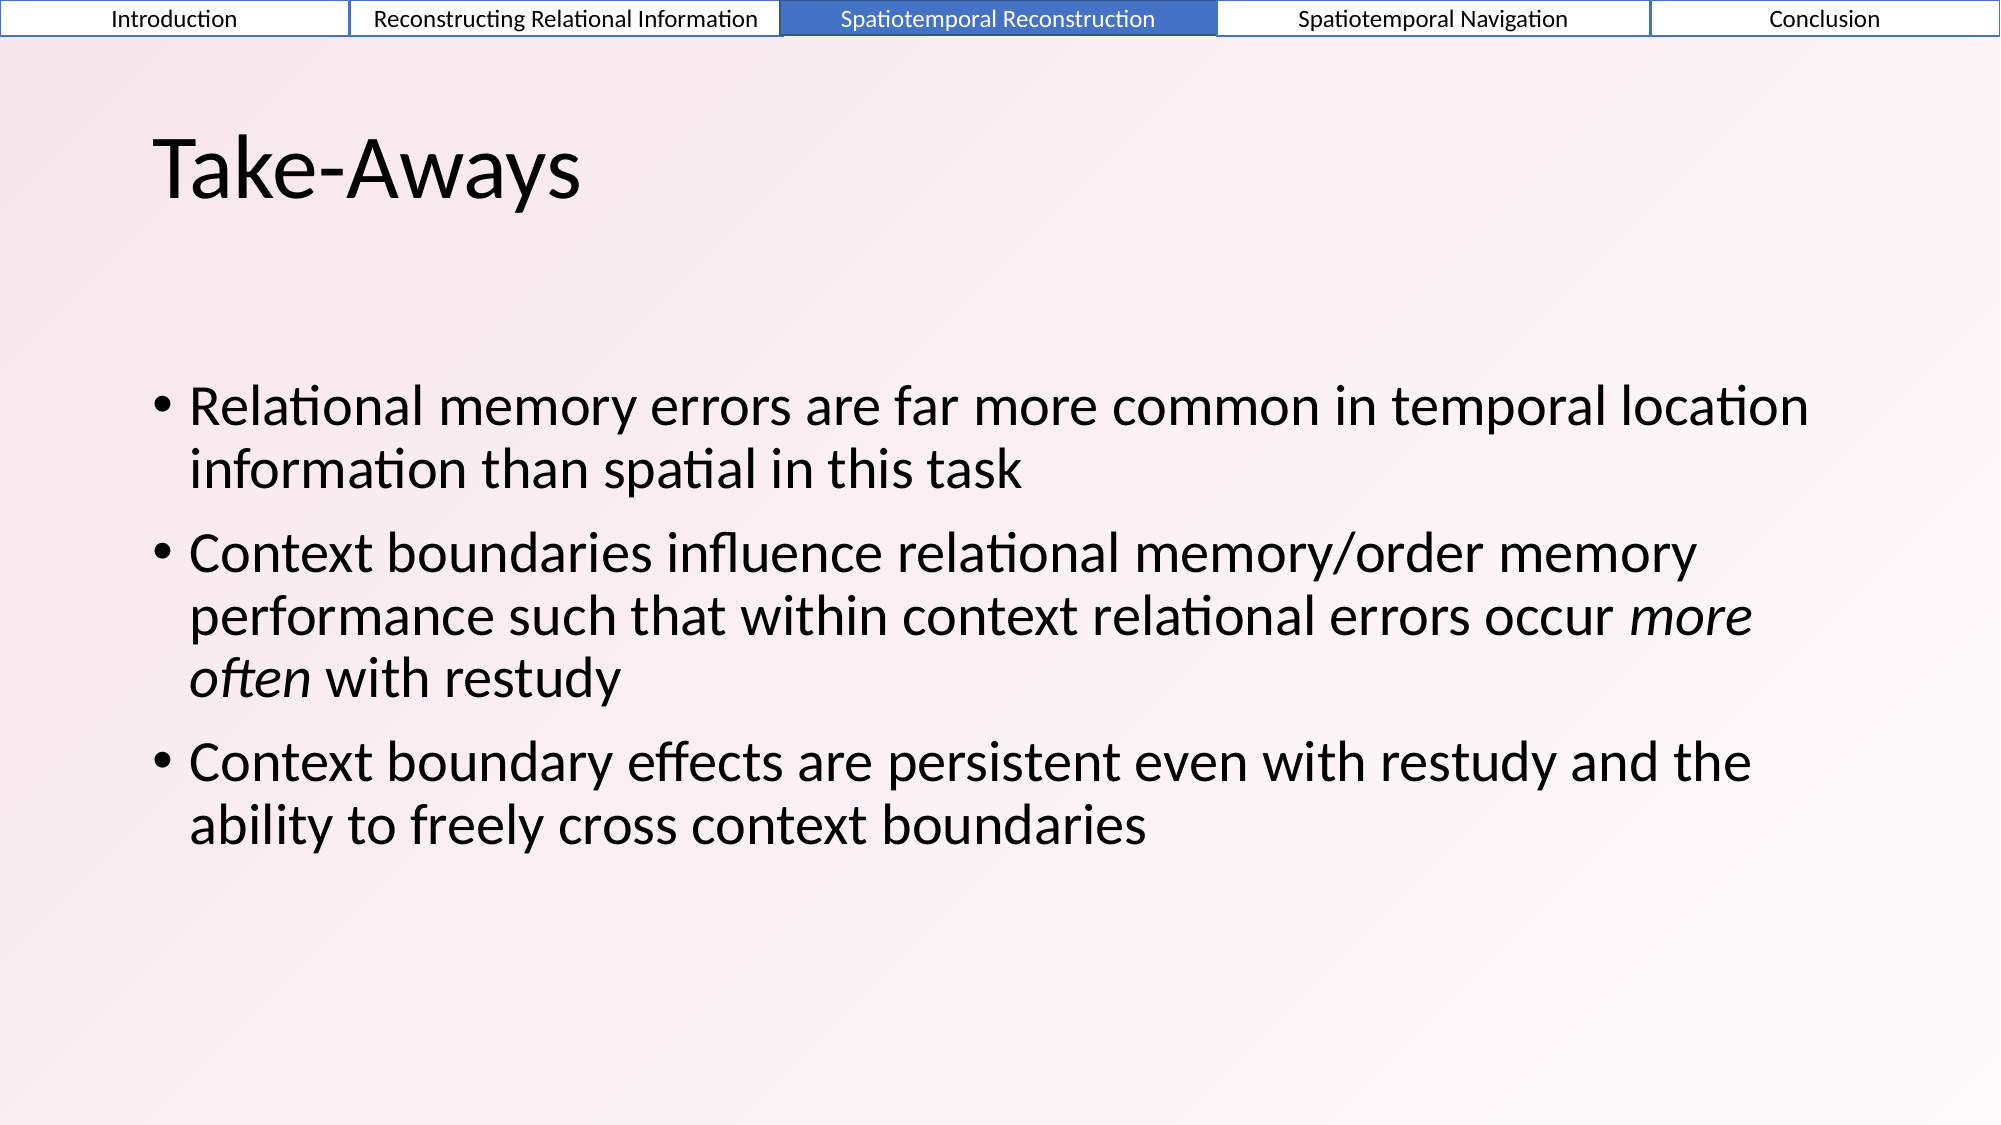

Introduction
Reconstructing Relational Information
Spatiotemporal Navigation
Conclusion
Spatiotemporal Reconstruction
# Take-Aways
Relational memory errors are far more common in temporal location information than spatial in this task
Context boundaries influence relational memory/order memory performance such that within context relational errors occur more often with restudy
Context boundary effects are persistent even with restudy and the ability to freely cross context boundaries